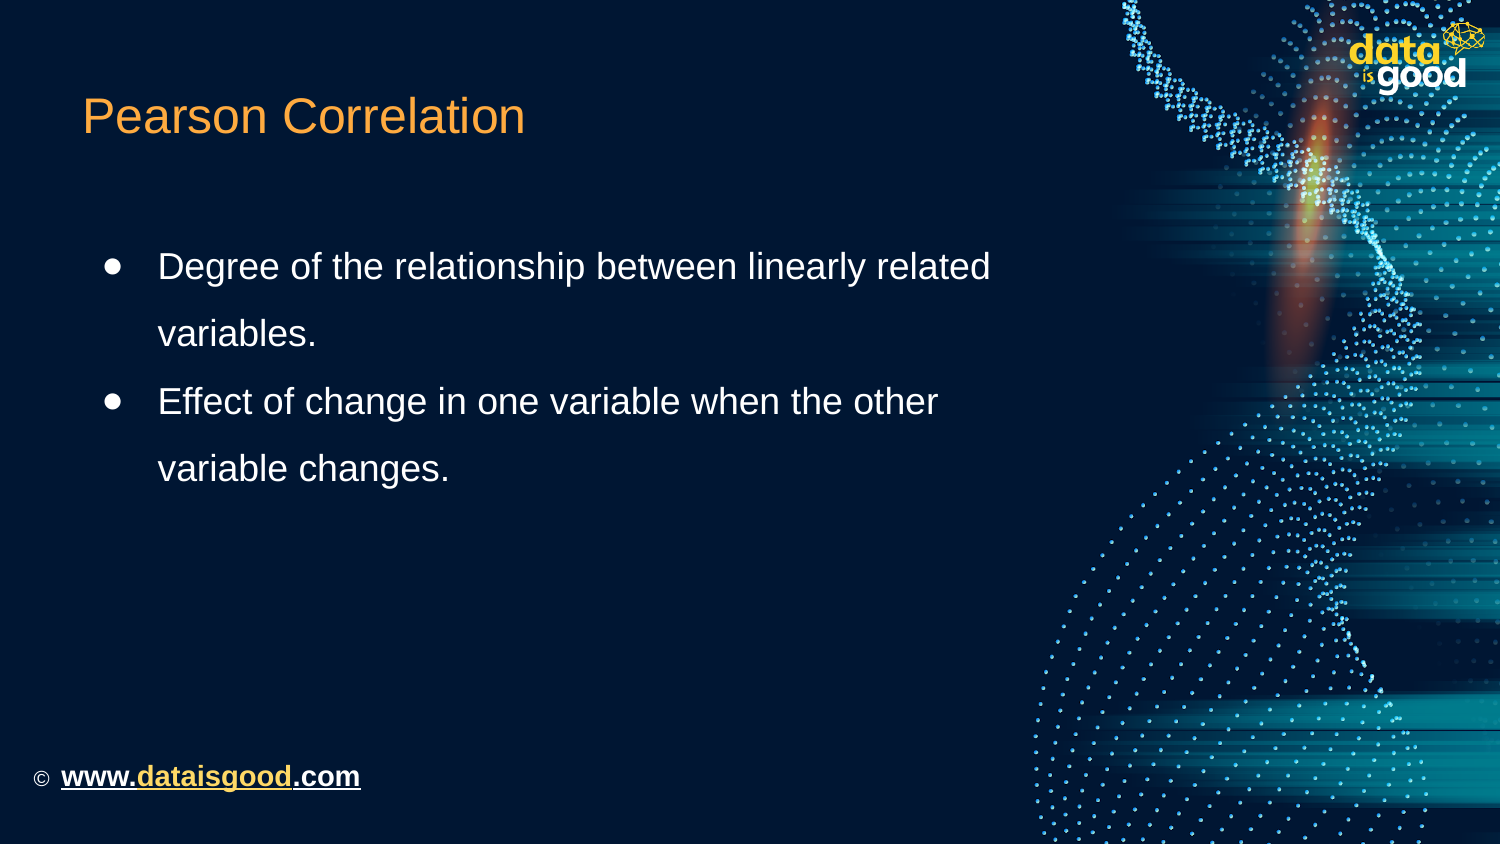

# Pearson Correlation
Degree of the relationship between linearly related variables.
Effect of change in one variable when the other variable changes.